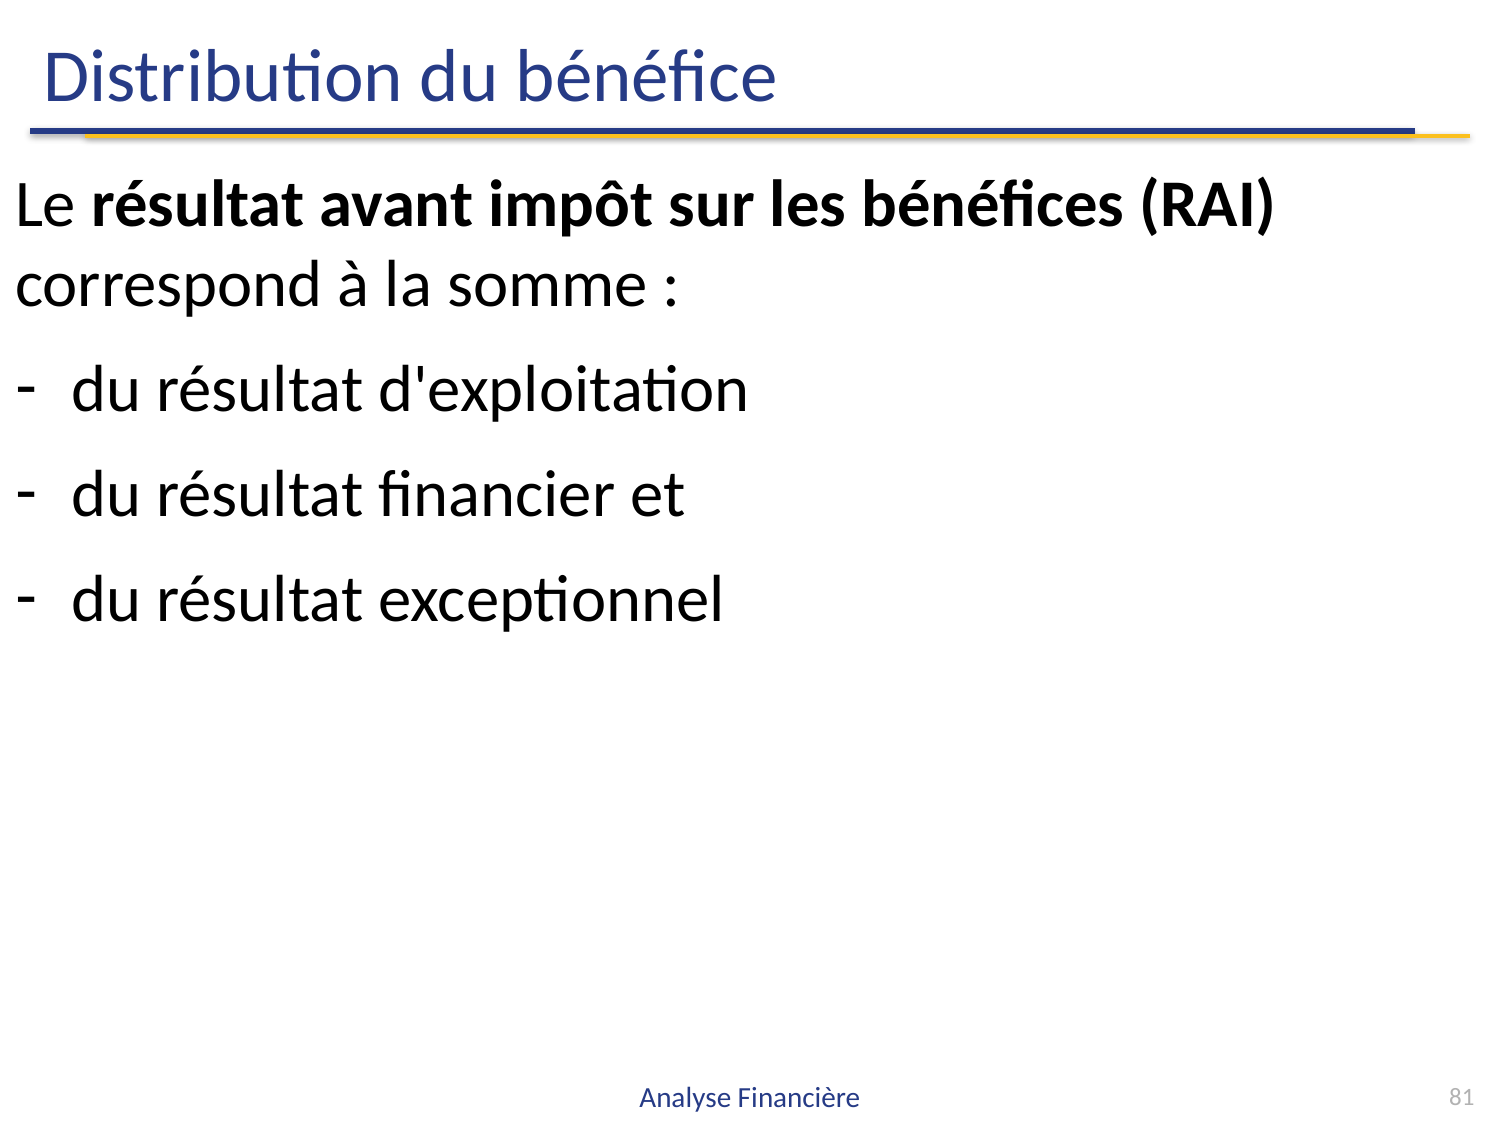

# Distribution du bénéfice
Le résultat avant impôt sur les bénéfices (RAI) correspond à la somme :
du résultat d'exploitation
du résultat financier et
du résultat exceptionnel
Analyse Financière
81